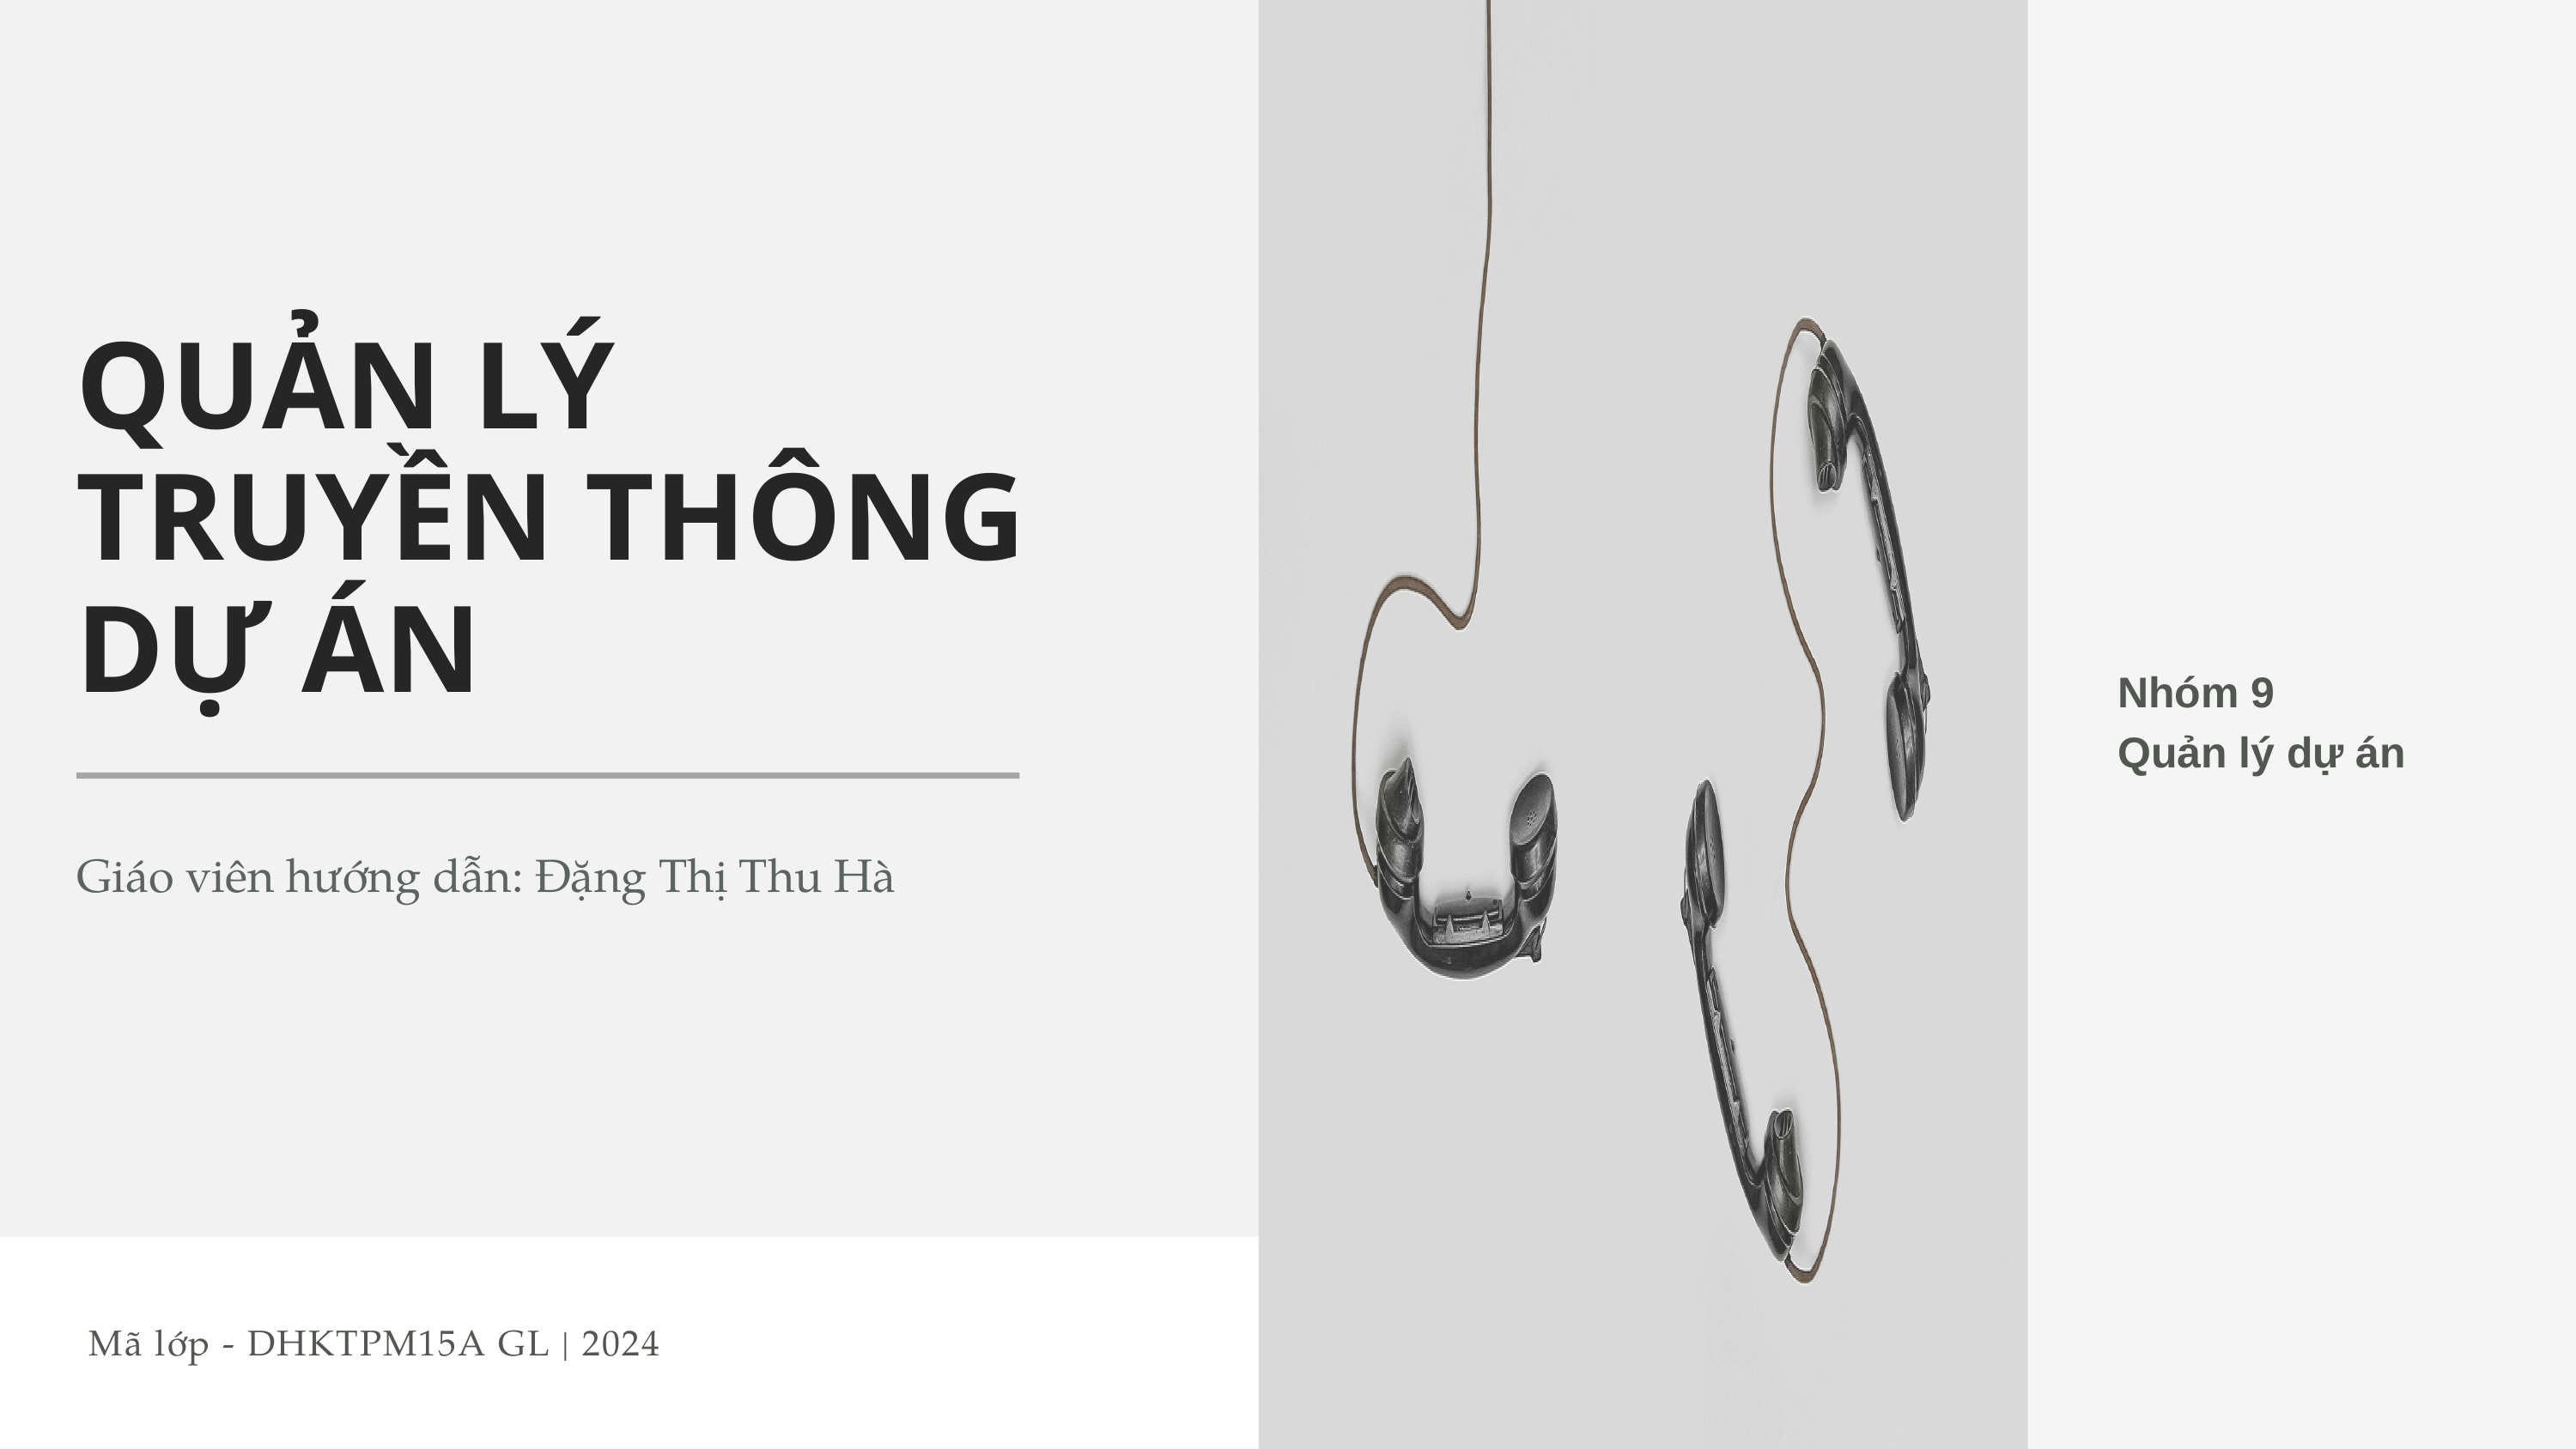

QUẢN LÝ
TRUYỀN THÔNG
DỰ ÁN

Nhóm 9
Quản lý dự án

Giáo viên hướng dẫn: Đặng Thị Thu Hà

Mã lớp - DHKTPM15A GL | 2024